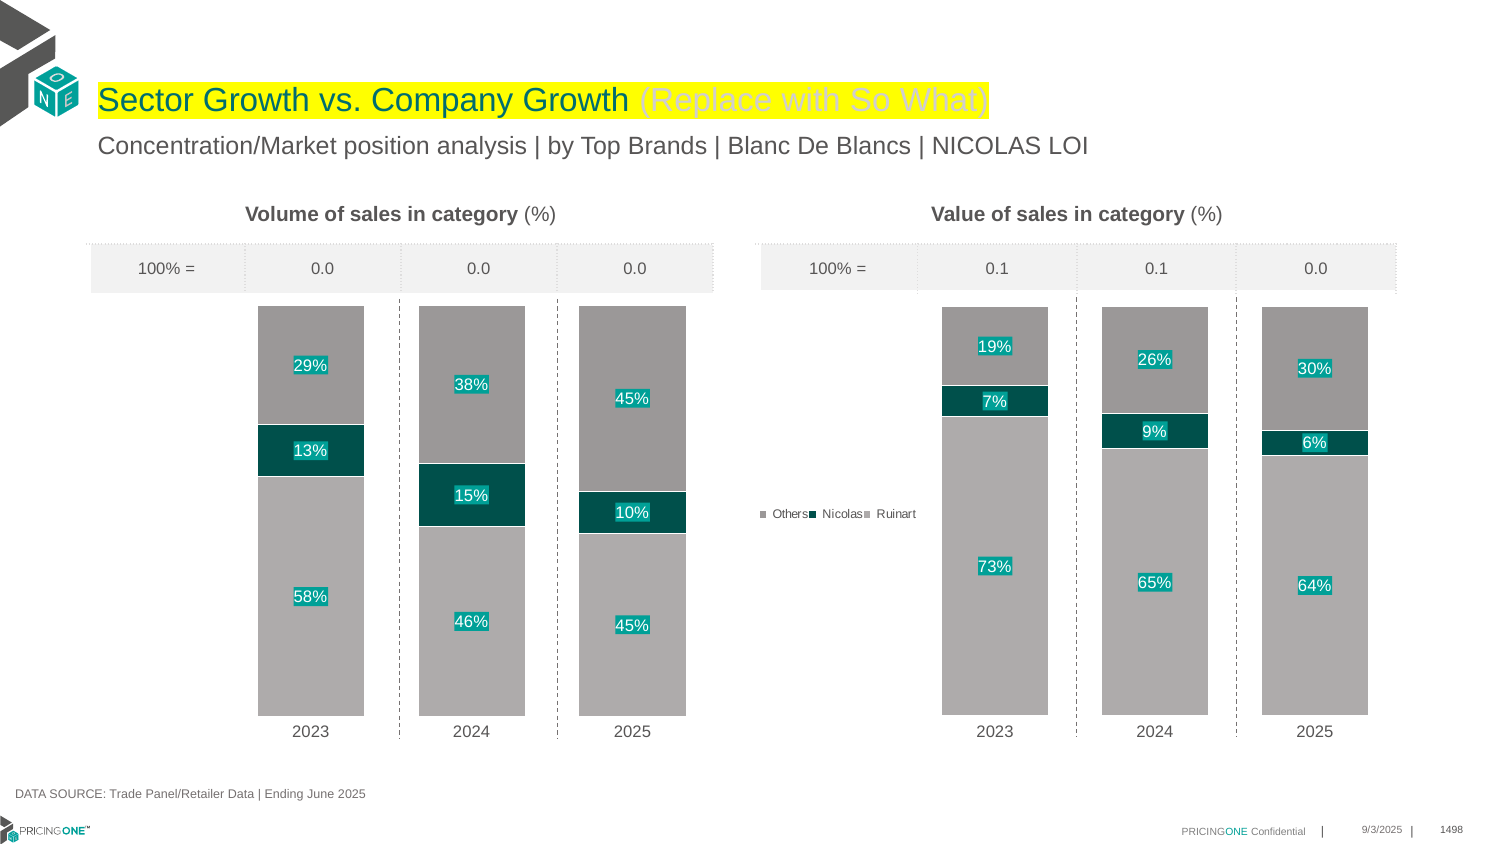

# Sector Growth vs. Company Growth (Replace with So What)
Concentration/Market position analysis | by Top Brands | Blanc De Blancs | NICOLAS LOI
| Volume of sales in category (%) |  |  |  |
| --- | --- | --- | --- |
| 100% = | 0.0 | 0.0 | 0.0 |
| Value of sales in category (%) |  |  |  |
| --- | --- | --- | --- |
| 100% = | 0.1 | 0.1 | 0.0 |

### Chart

| Category | Ruinart | Nicolas | Others |
|---|---|---|---|
| 2023 | 0.5823863636363636 | 0.1278409090909091 | 0.2897727272727273 |
| 2024 | 0.4619826756496631 | 0.15399422521655437 | 0.3840230991337825 |
| 2025 | 0.4458204334365325 | 0.1021671826625387 | 0.4520123839009288 |

### Chart

| Category | Ruinart | Nicolas | Others |
|---|---|---|---|
| 2023 | 0.7312769600936423 | 0.07381556225117233 | 0.19490747765518537 |
| 2024 | 0.6522409007925202 | 0.0865862538386045 | 0.2611728453688754 |
| 2025 | 0.6362825544059936 | 0.05993578308954691 | 0.3037816625044595 |
DATA SOURCE: Trade Panel/Retailer Data | Ending June 2025

9/3/2025
1498